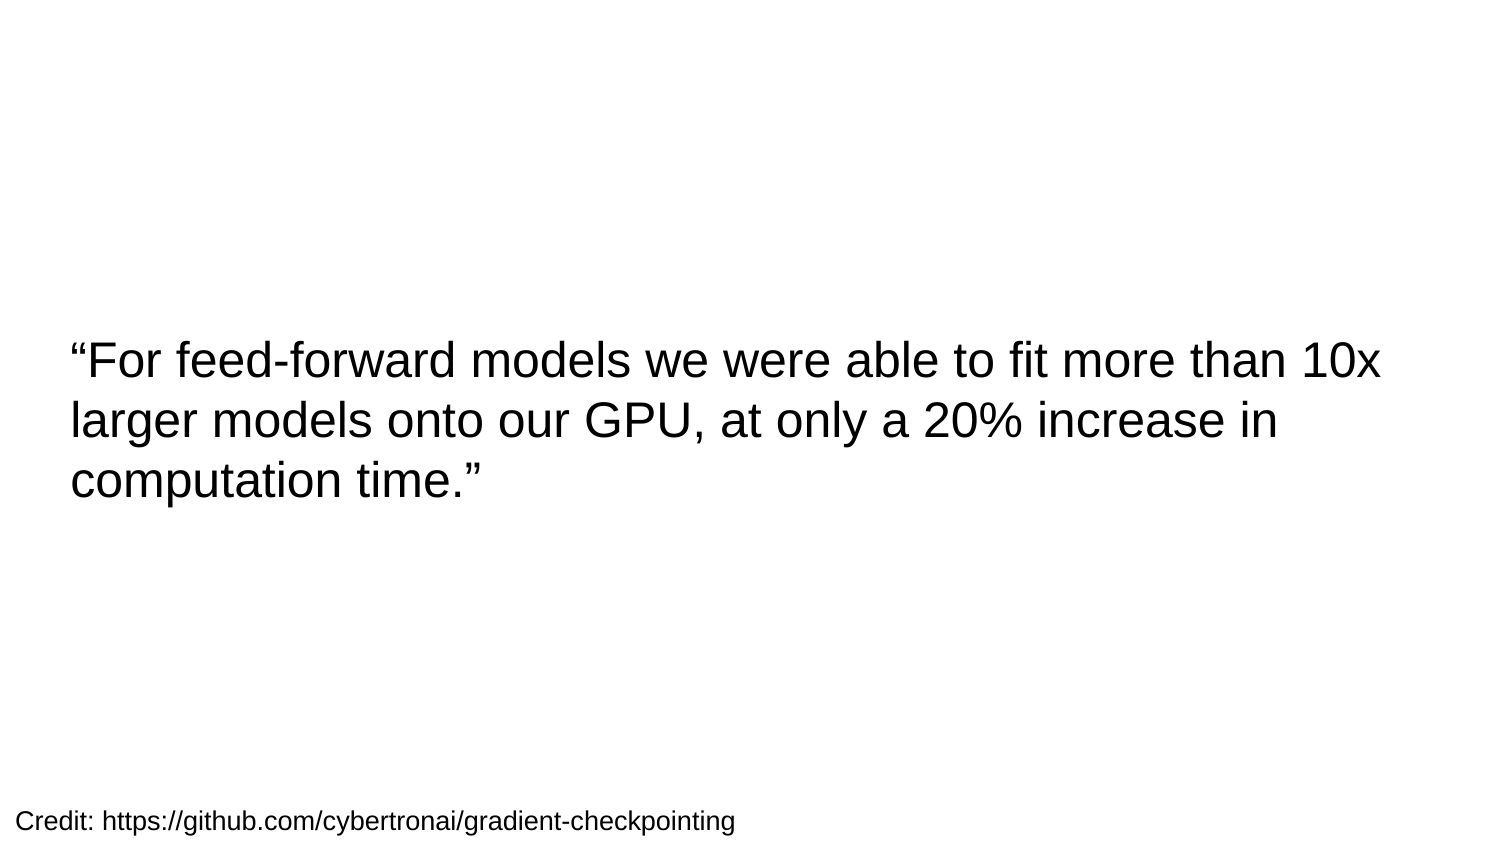

“For feed-forward models we were able to fit more than 10x larger models onto our GPU, at only a 20% increase in computation time.”
Credit: https://github.com/cybertronai/gradient-checkpointing